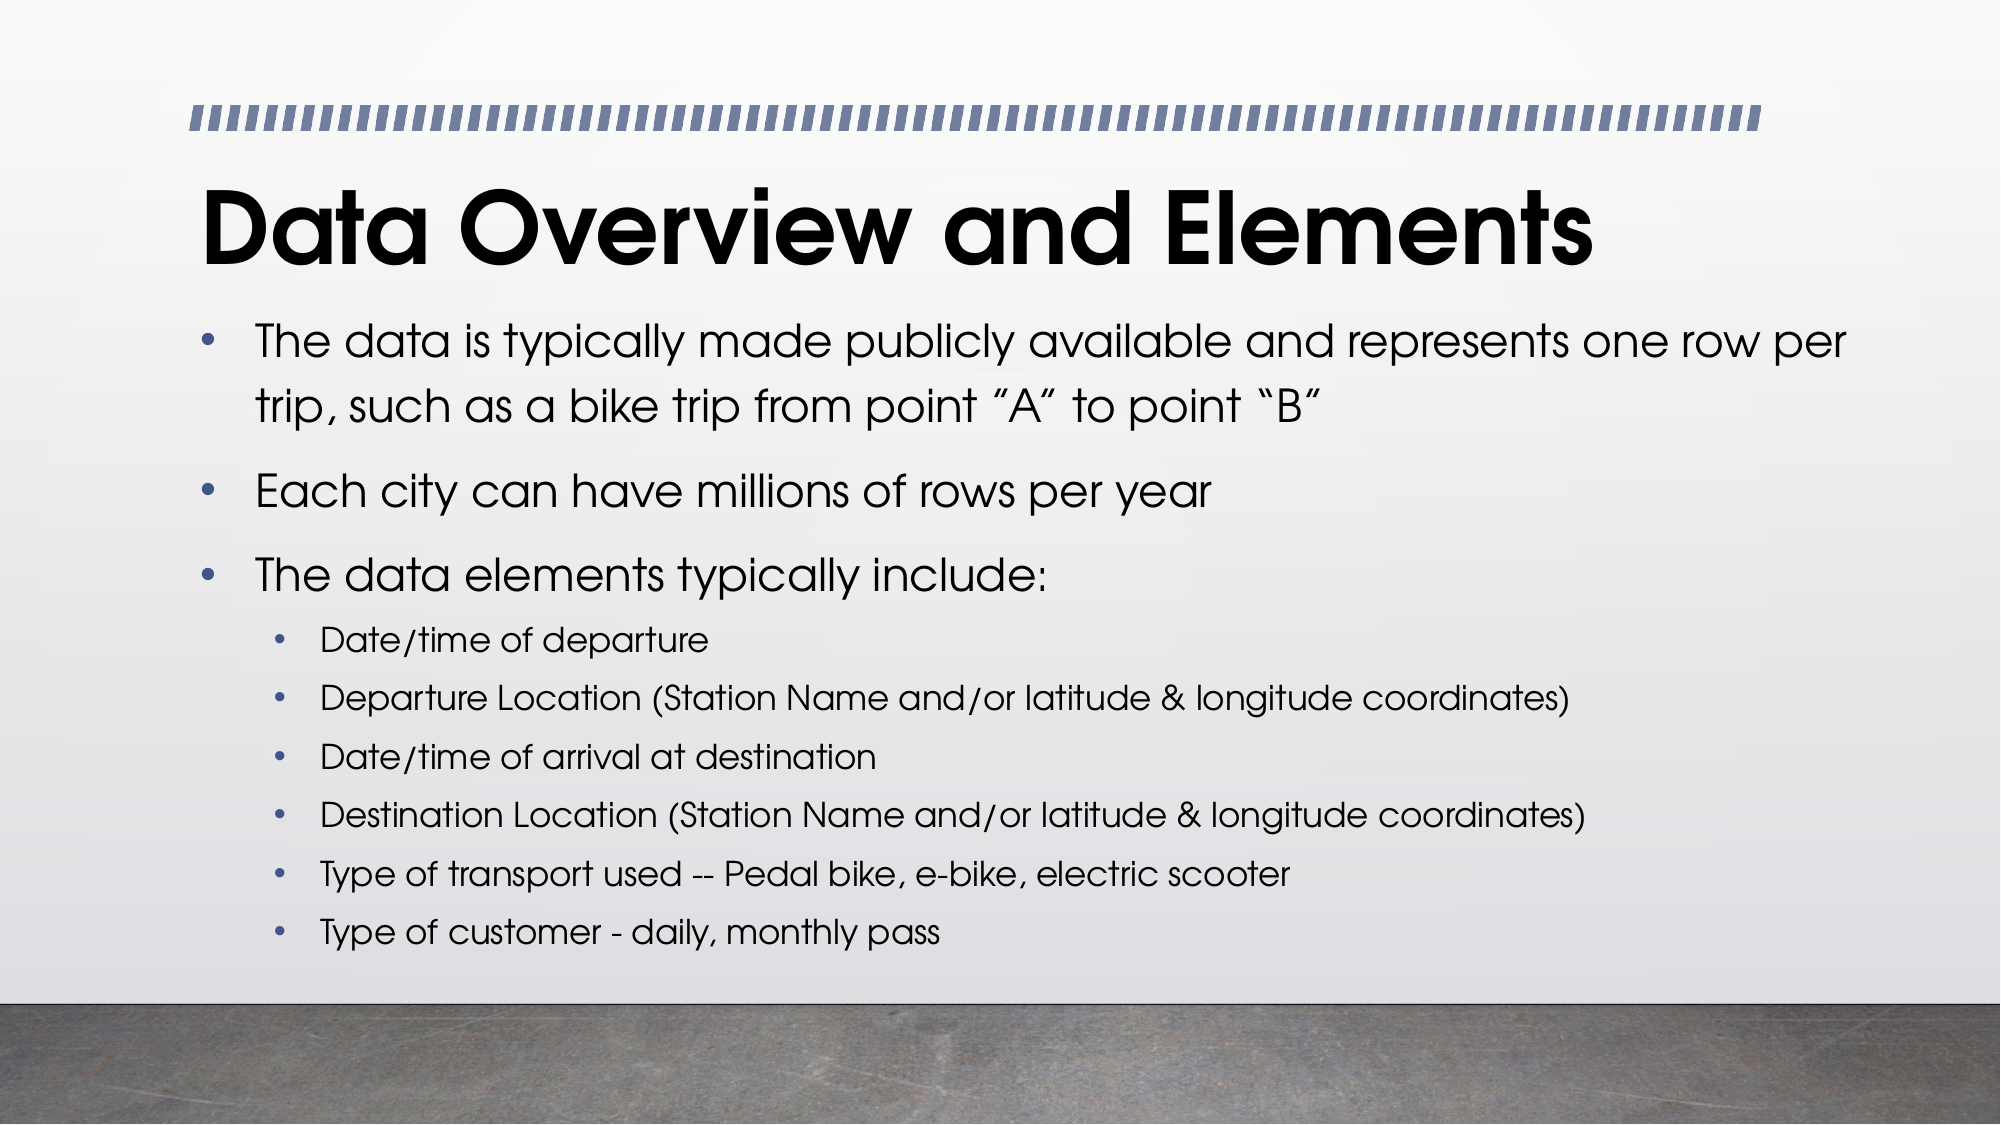

# Data Overview and Elements
The data is typically made publicly available and represents one row per trip, such as a bike trip from point ”A” to point “B”
Each city can have millions of rows per year
The data elements typically include:
Date/time of departure
Departure Location (Station Name and/or latitude & longitude coordinates)
Date/time of arrival at destination
Destination Location (Station Name and/or latitude & longitude coordinates)
Type of transport used -- Pedal bike, e-bike, electric scooter
Type of customer - daily, monthly pass